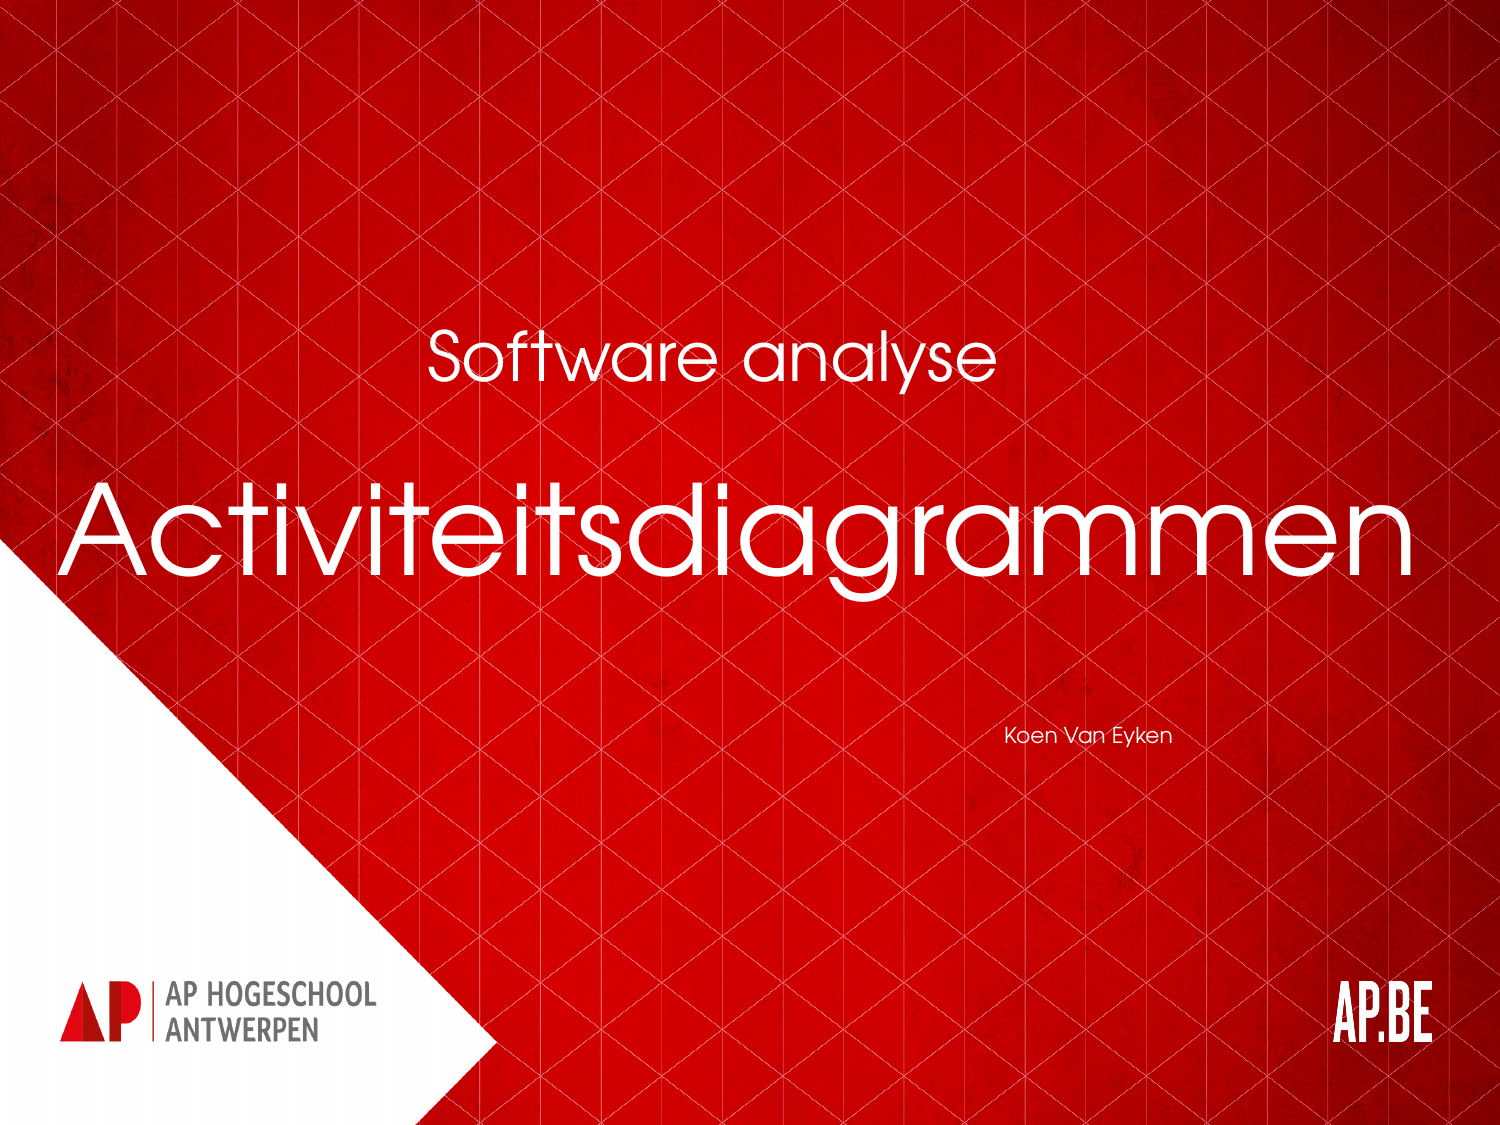

# Software analyse

Activiteitsdiagrammen

Koen Van Eyken